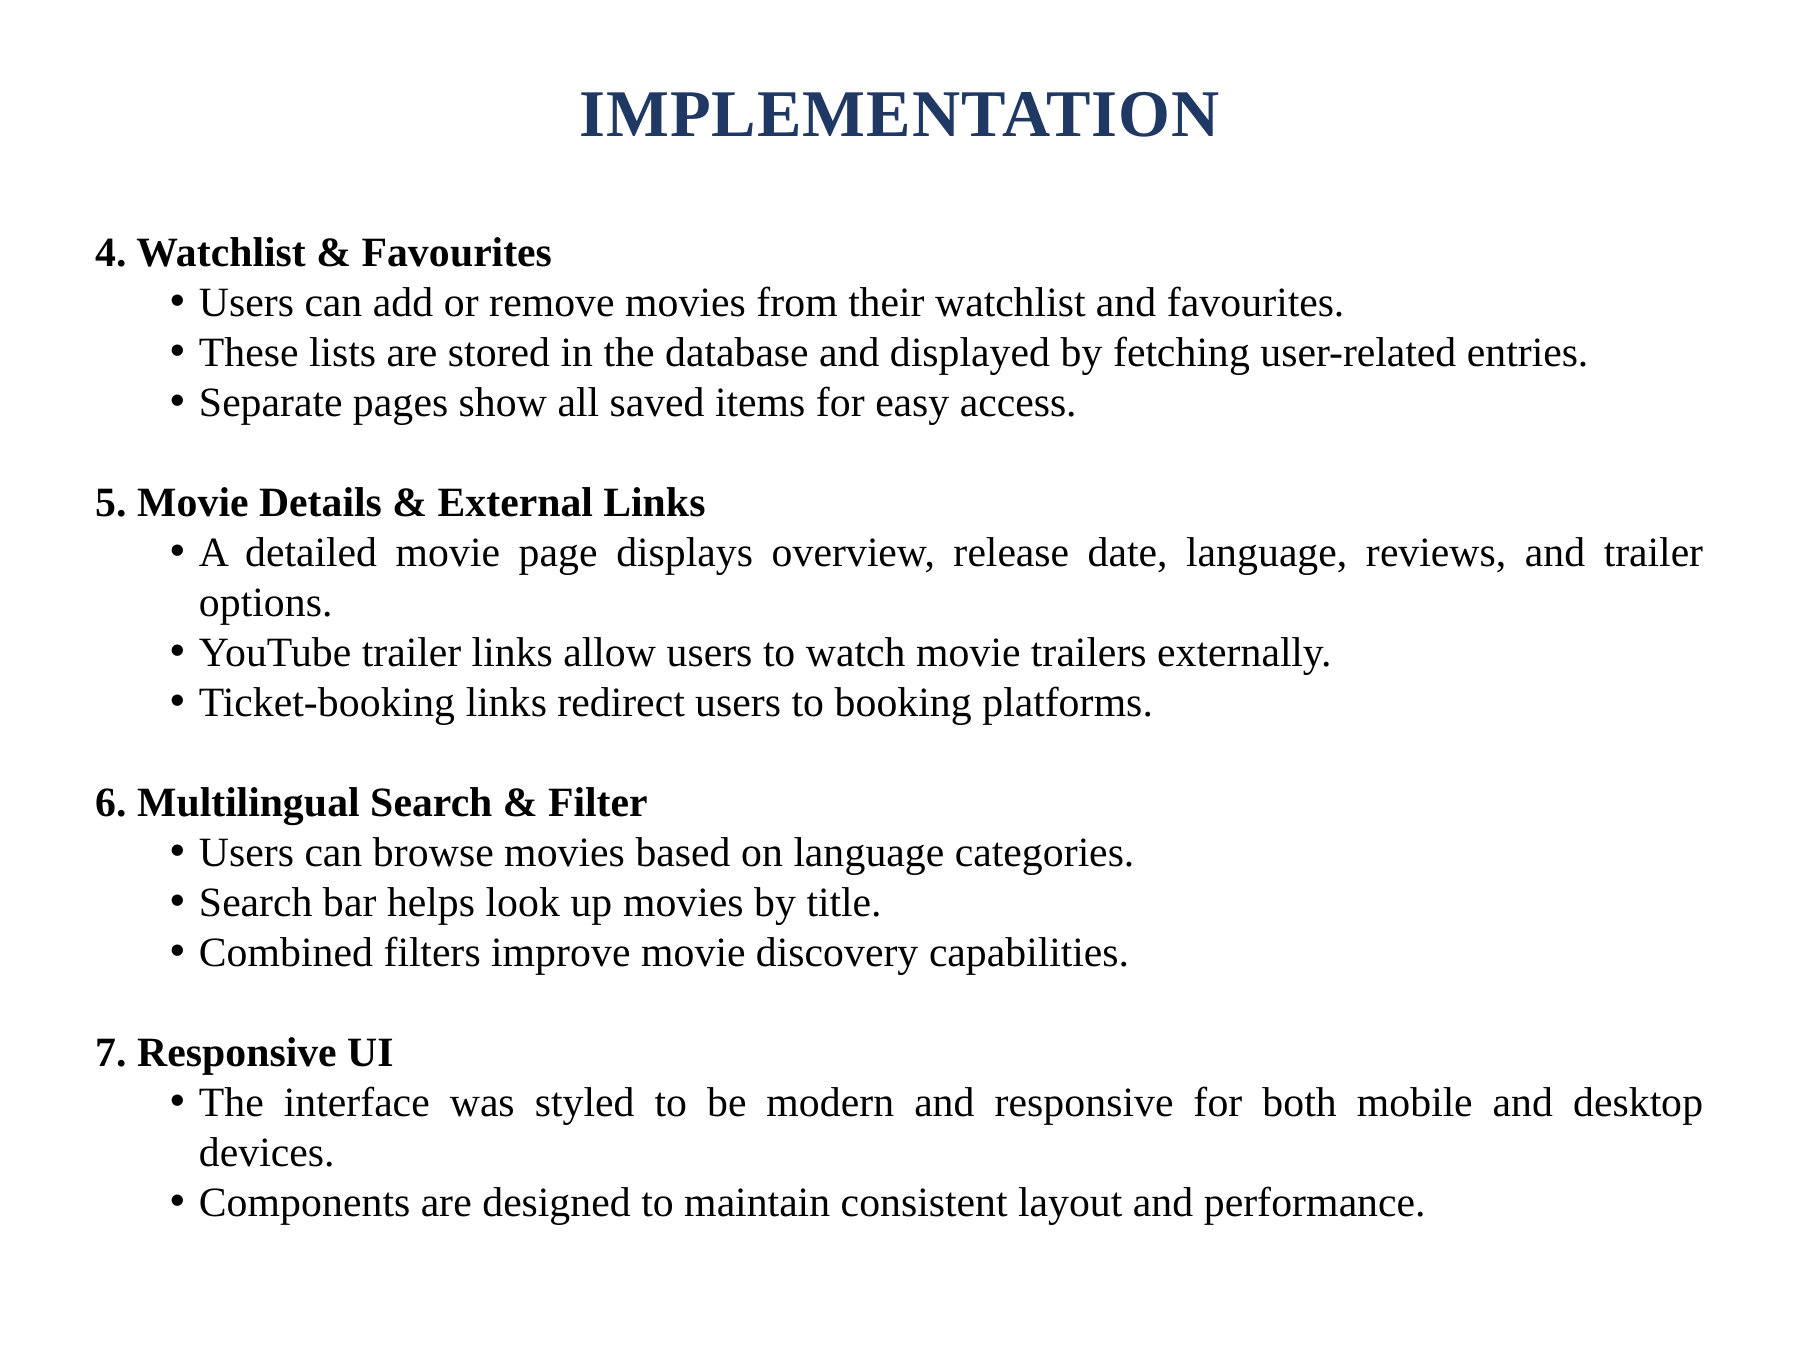

# IMPLEMENTATION
4. Watchlist & Favourites
Users can add or remove movies from their watchlist and favourites.
These lists are stored in the database and displayed by fetching user-related entries.
Separate pages show all saved items for easy access.

5. Movie Details & External Links
A detailed movie page displays overview, release date, language, reviews, and trailer options.
YouTube trailer links allow users to watch movie trailers externally.
Ticket-booking links redirect users to booking platforms.

6. Multilingual Search & Filter
Users can browse movies based on language categories.
Search bar helps look up movies by title.
Combined filters improve movie discovery capabilities.

7. Responsive UI
The interface was styled to be modern and responsive for both mobile and desktop devices.
Components are designed to maintain consistent layout and performance.